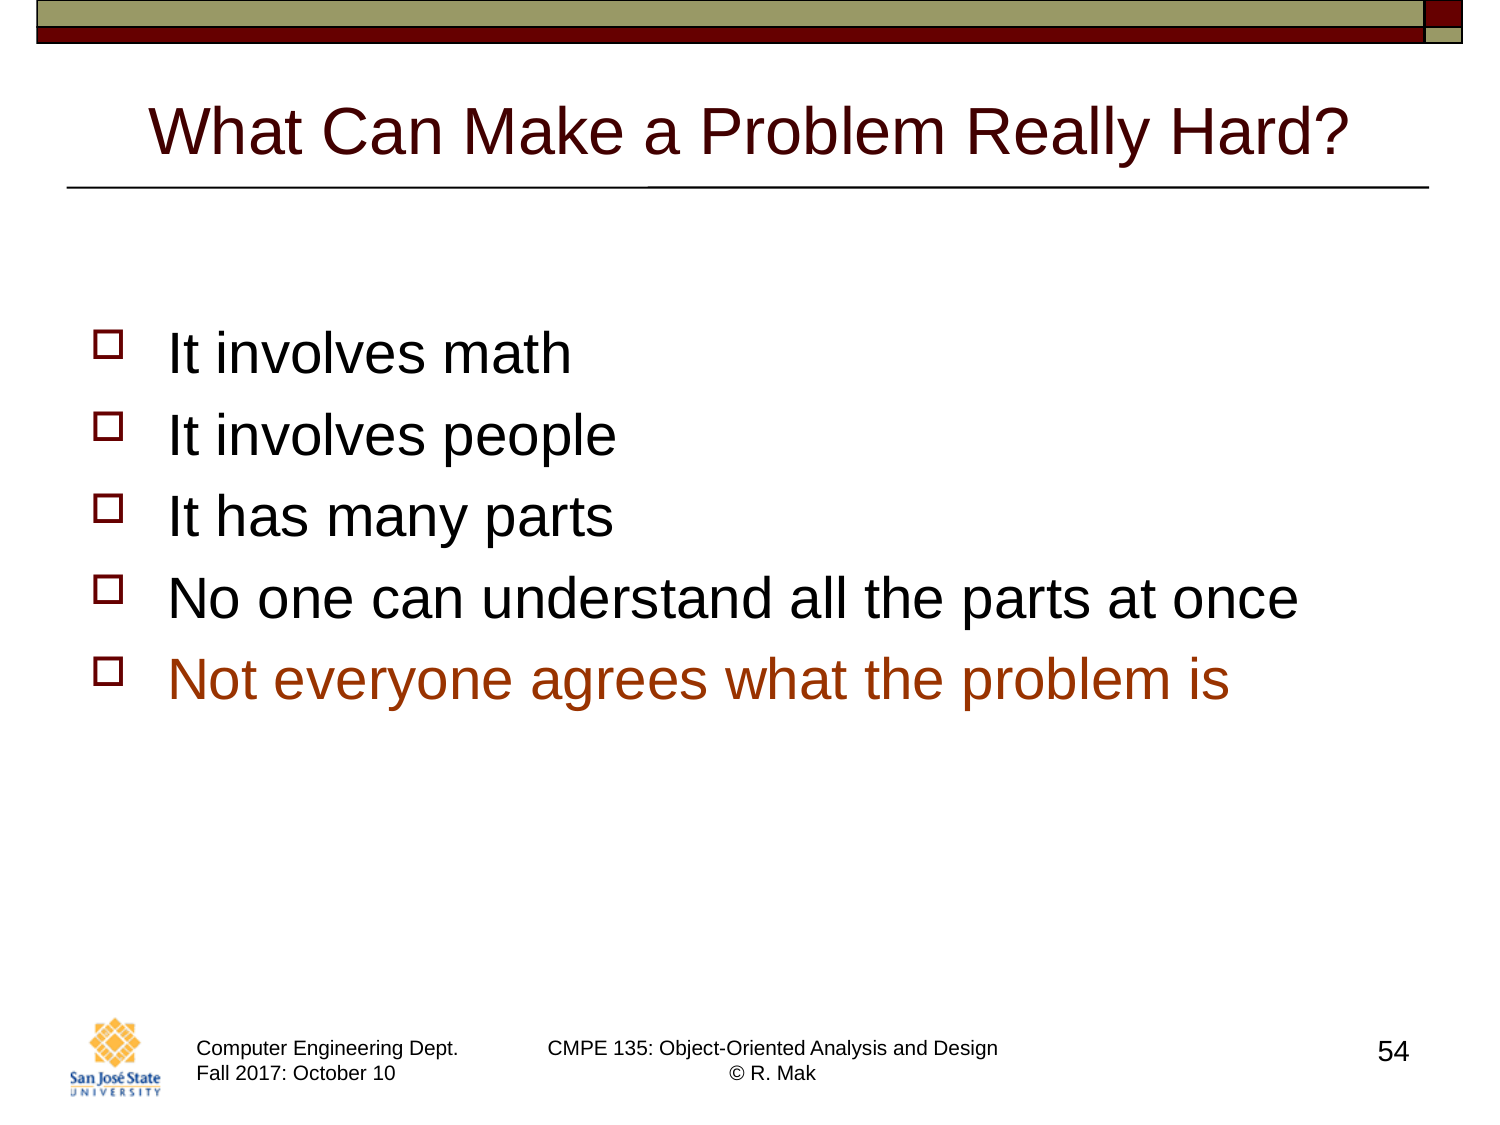

# What Can Make a Problem Really Hard?
It involves math
It involves people
It has many parts
No one can understand all the parts at once
Not everyone agrees what the problem is
54